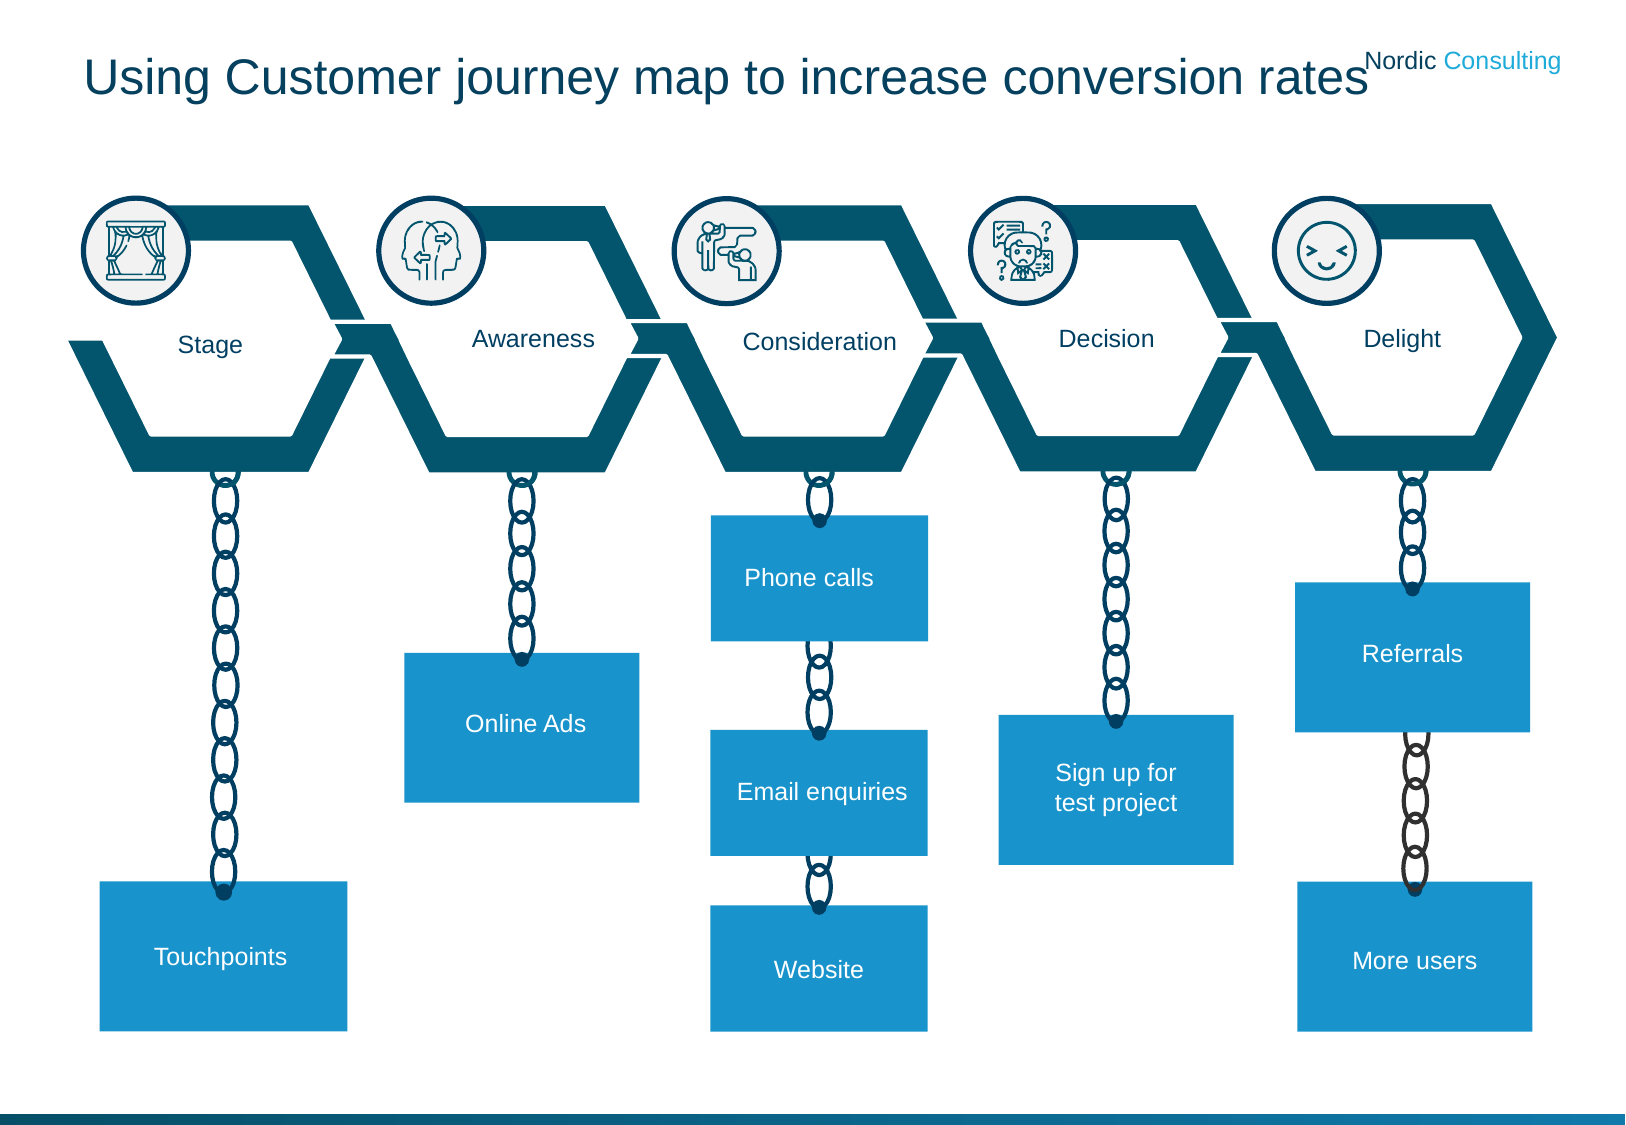

Using Customer journey map to increase conversion rates

Awareness

Decision

Delight

Consideration

Stage

Phone calls

Referrals

Online Ads

Sign up for test project

Email enquiries

Touchpoints

More users

Website